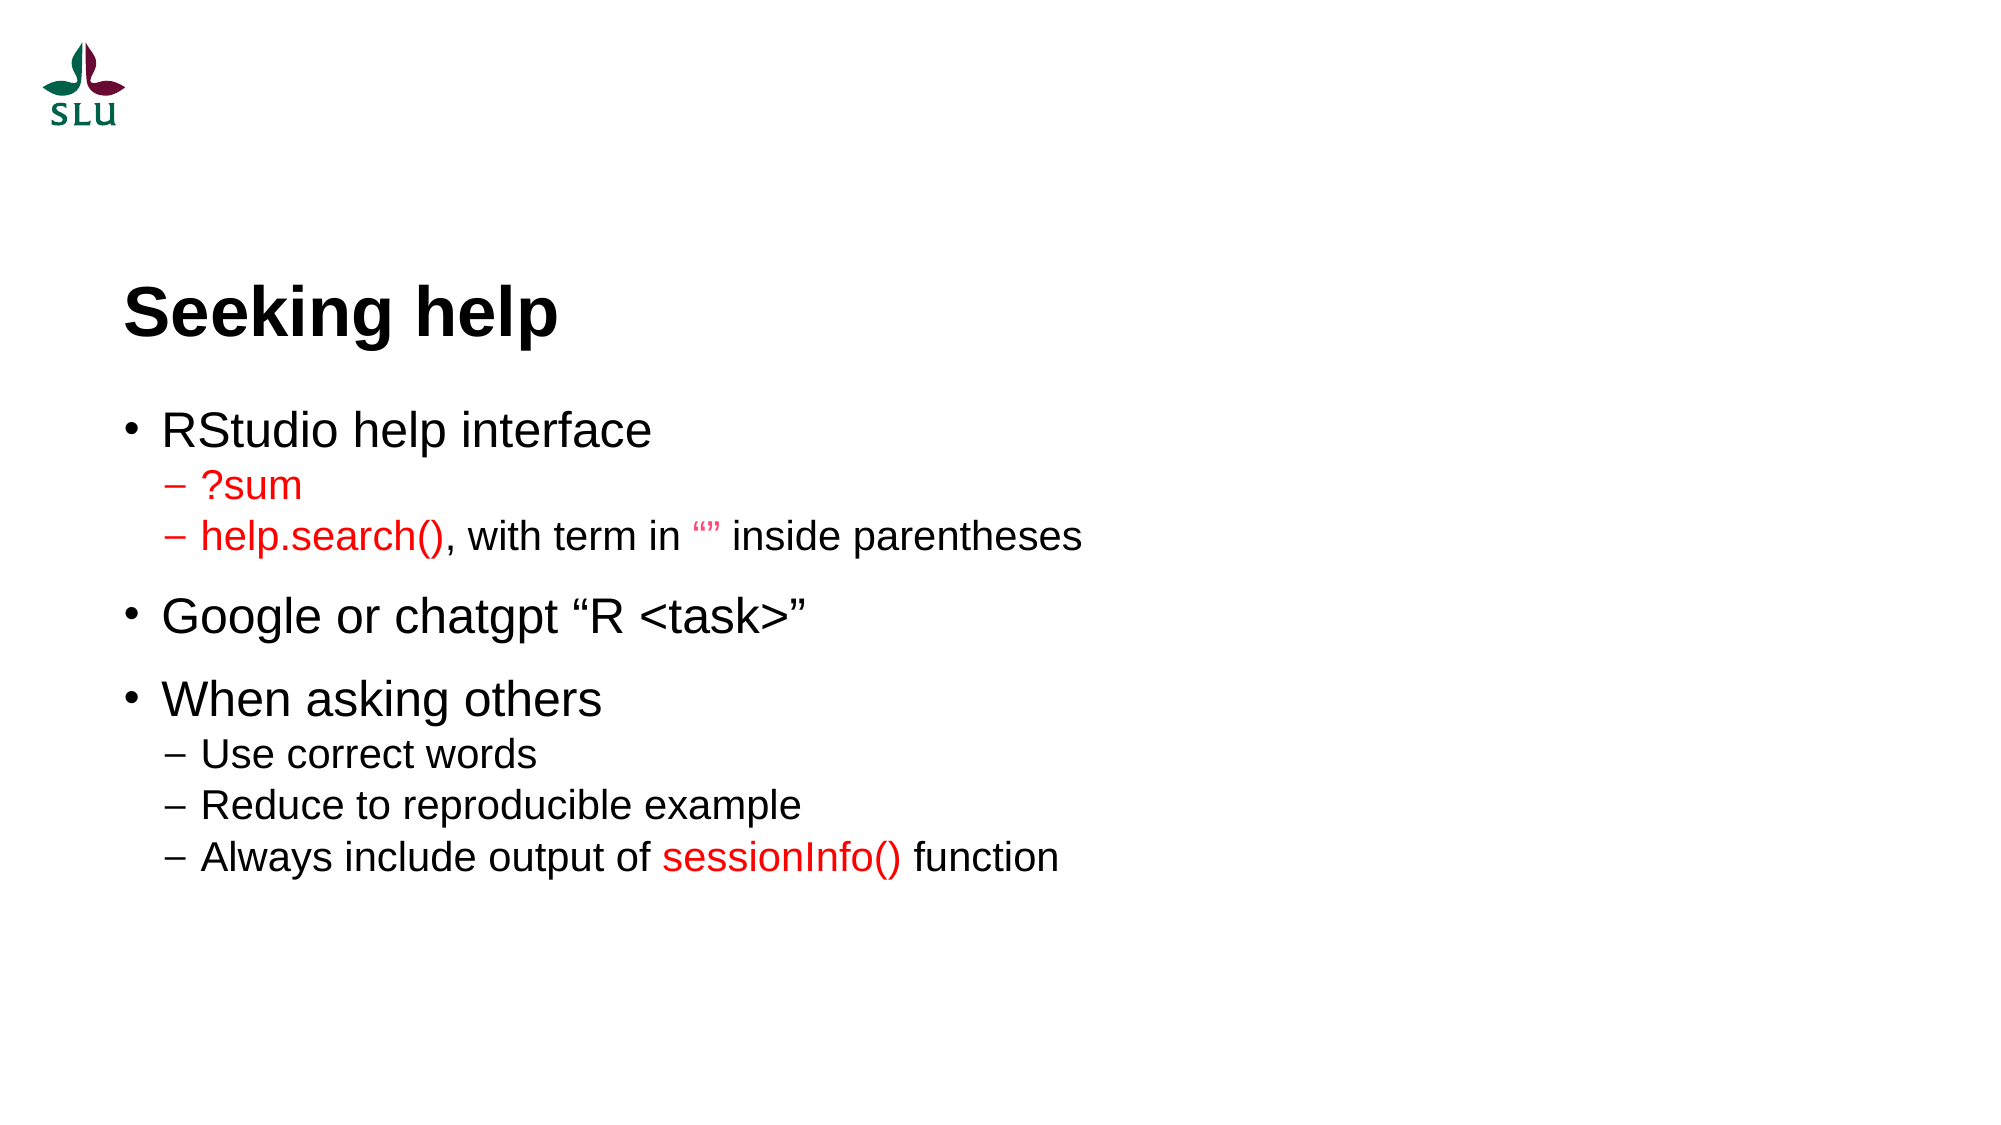

# Seeking help
RStudio help interface
?sum
help.search(), with term in “” inside parentheses
Google or chatgpt “R <task>”
When asking others
Use correct words
Reduce to reproducible example
Always include output of sessionInfo() function